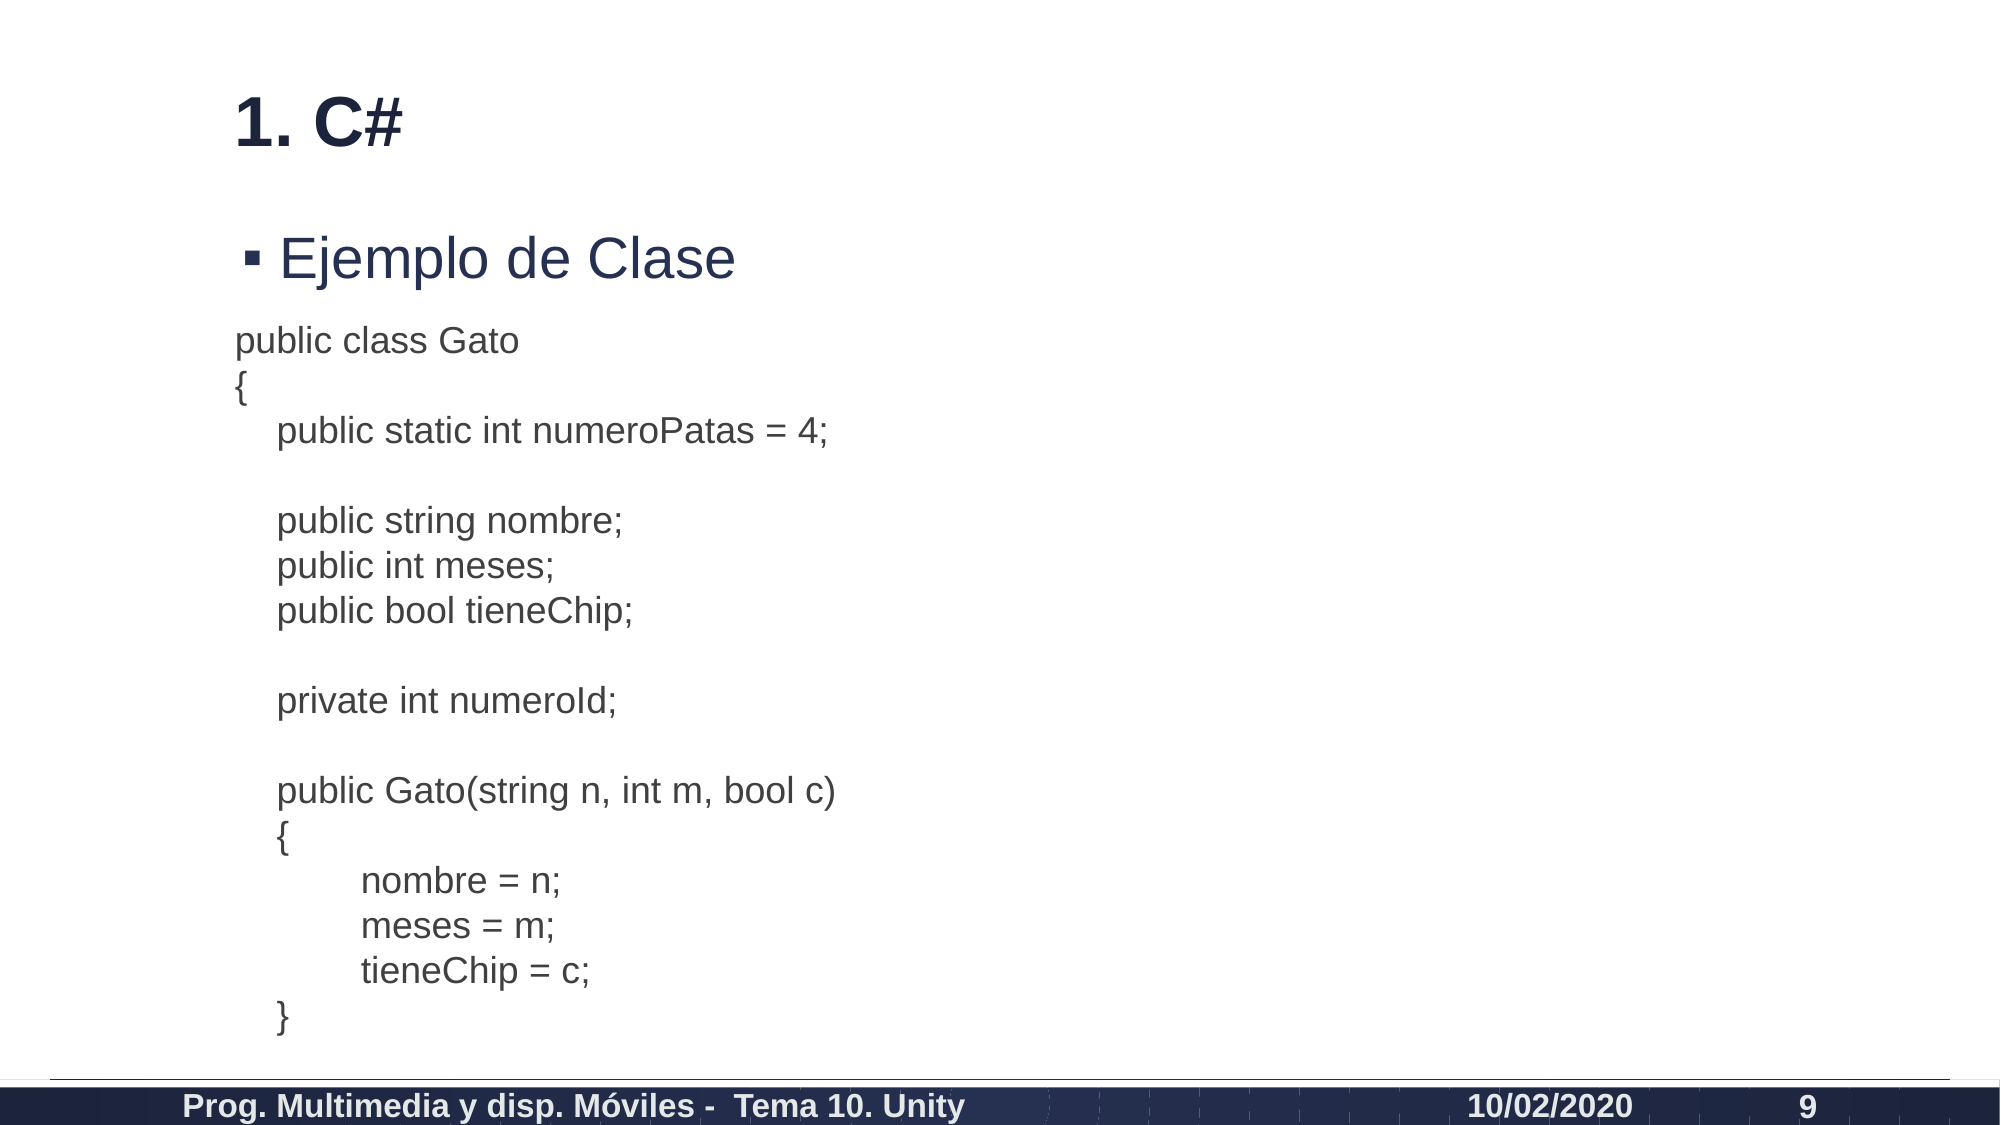

# 1. C#
Ejemplo de Clase

public class Gato
{
    public static int numeroPatas = 4;

    public string nombre;
    public int meses;
    public bool tieneChip;

    private int numeroId;

    public Gato(string n, int m, bool c)
    {
            nombre = n;
            meses = m;
            tieneChip = c;
    }

Prog. Multimedia y disp. Móviles -  Tema 10. Unity
10/02/2020
9